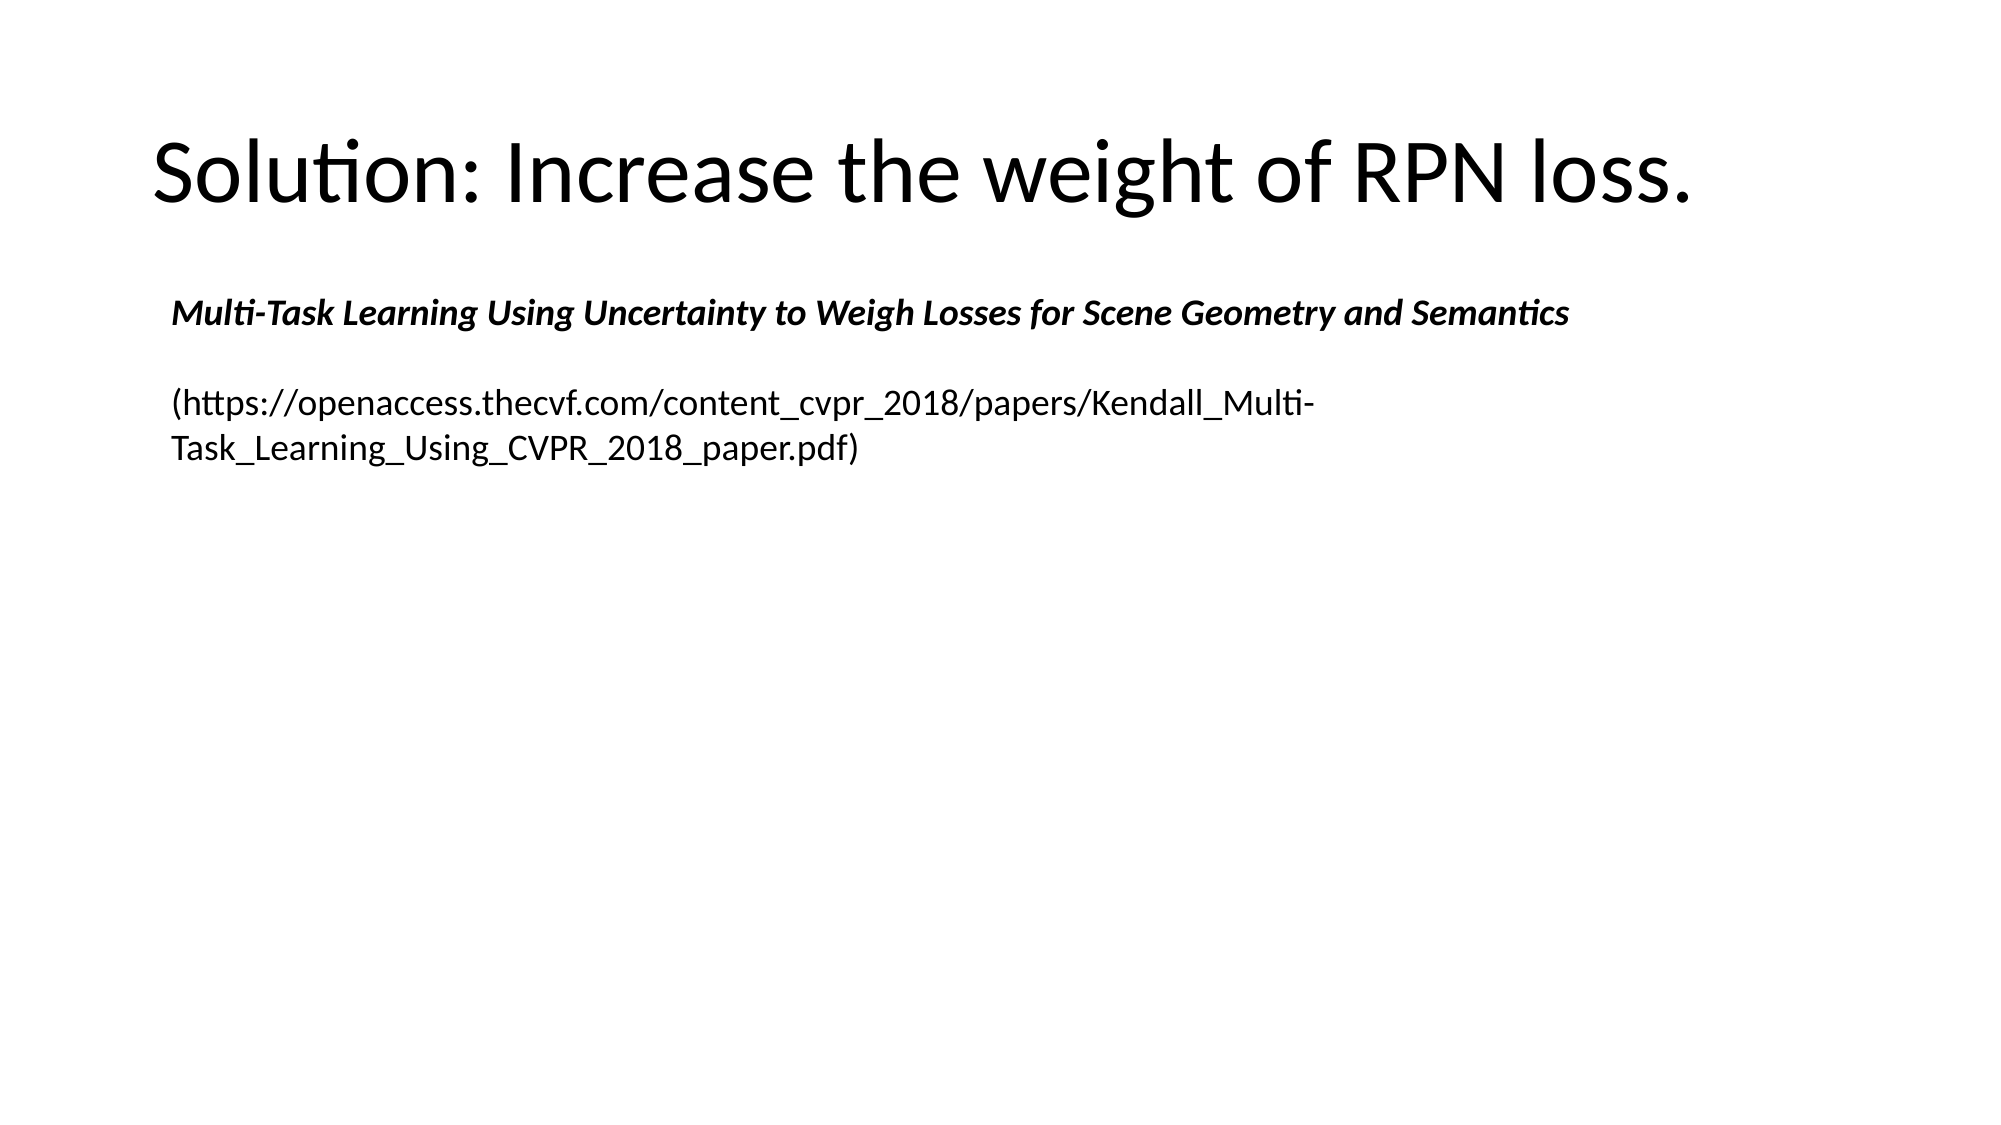

# Solution: Increase the weight of RPN loss.
Multi-Task Learning Using Uncertainty to Weigh Losses for Scene Geometry and Semantics

(https://openaccess.thecvf.com/content_cvpr_2018/papers/Kendall_Multi-Task_Learning_Using_CVPR_2018_paper.pdf)